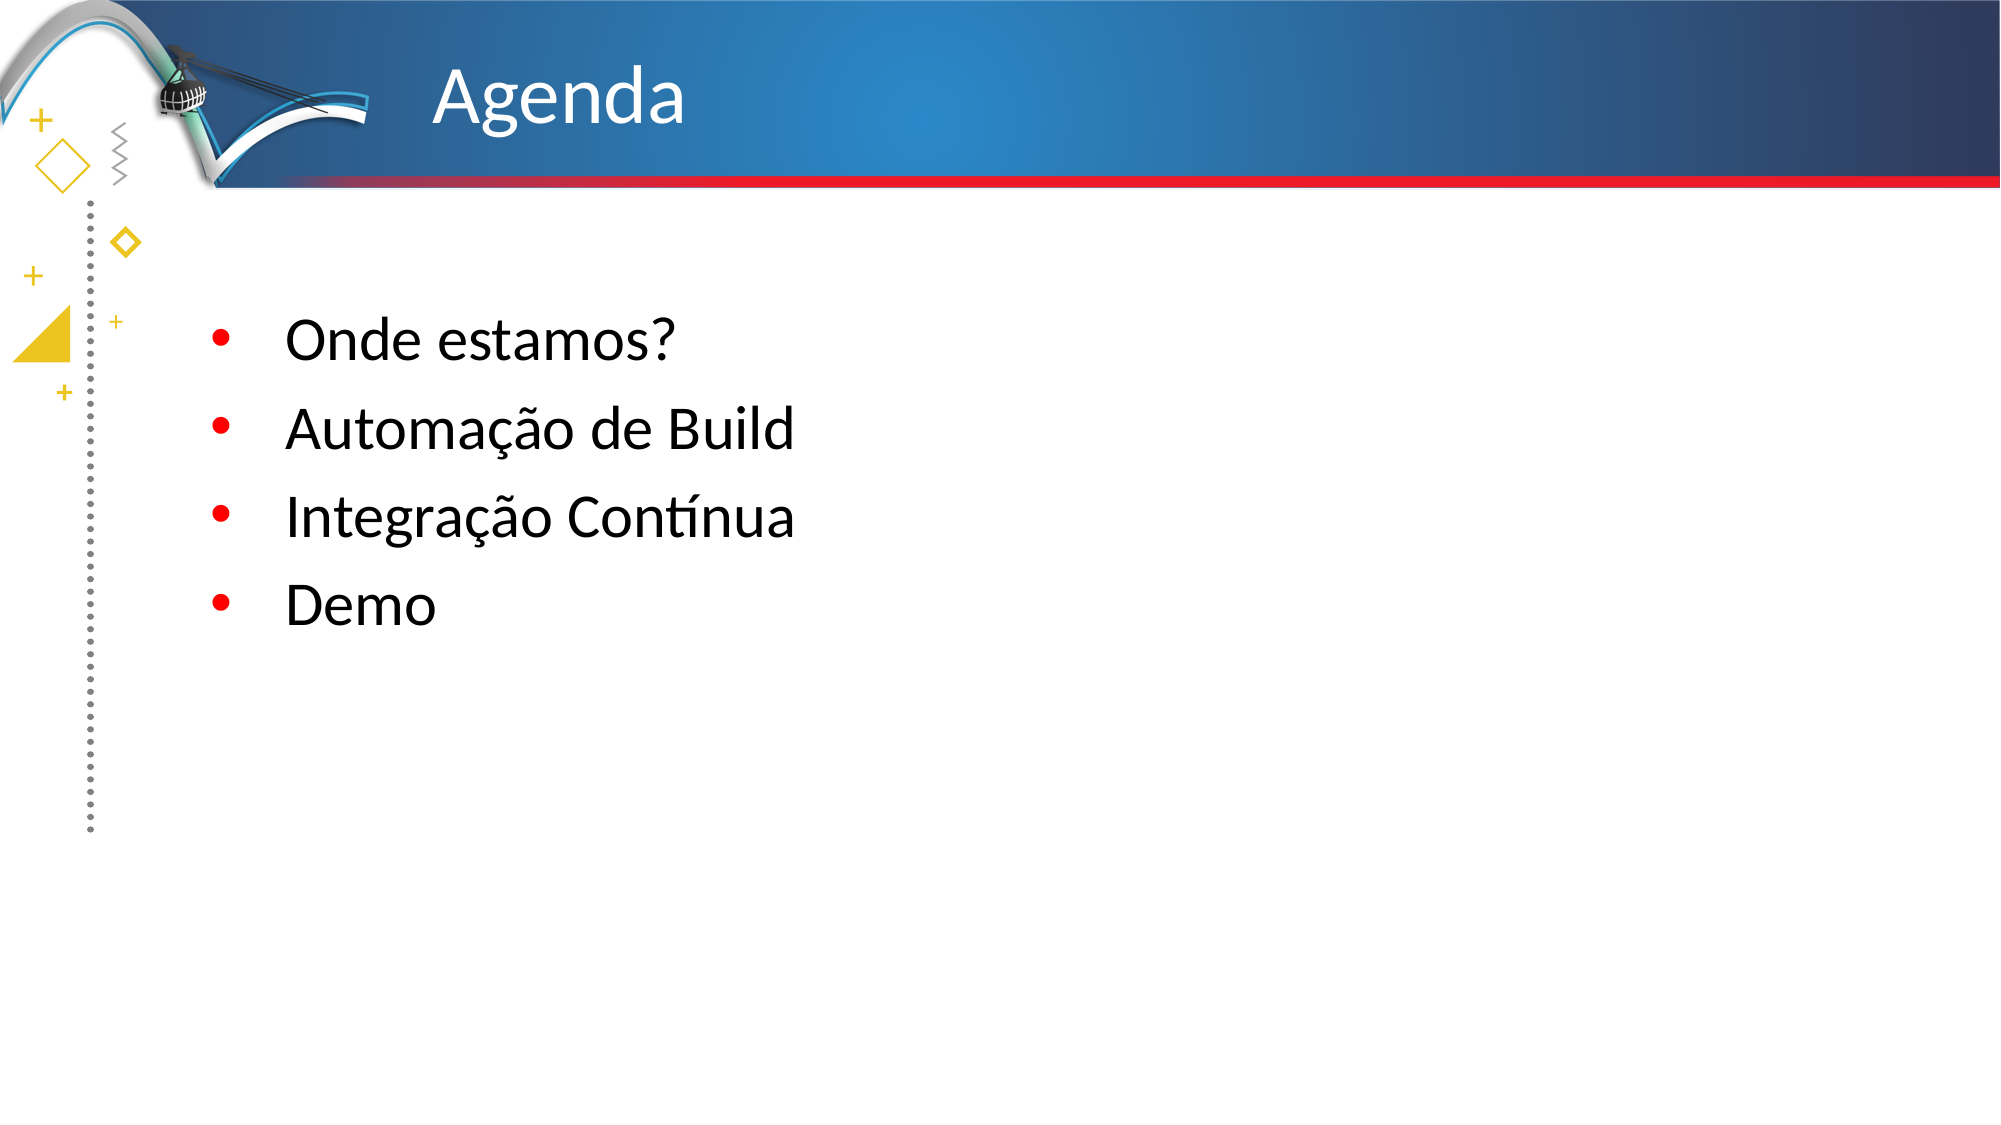

# Agenda
Onde estamos?
Automação de Build
Integração Contínua
Demo